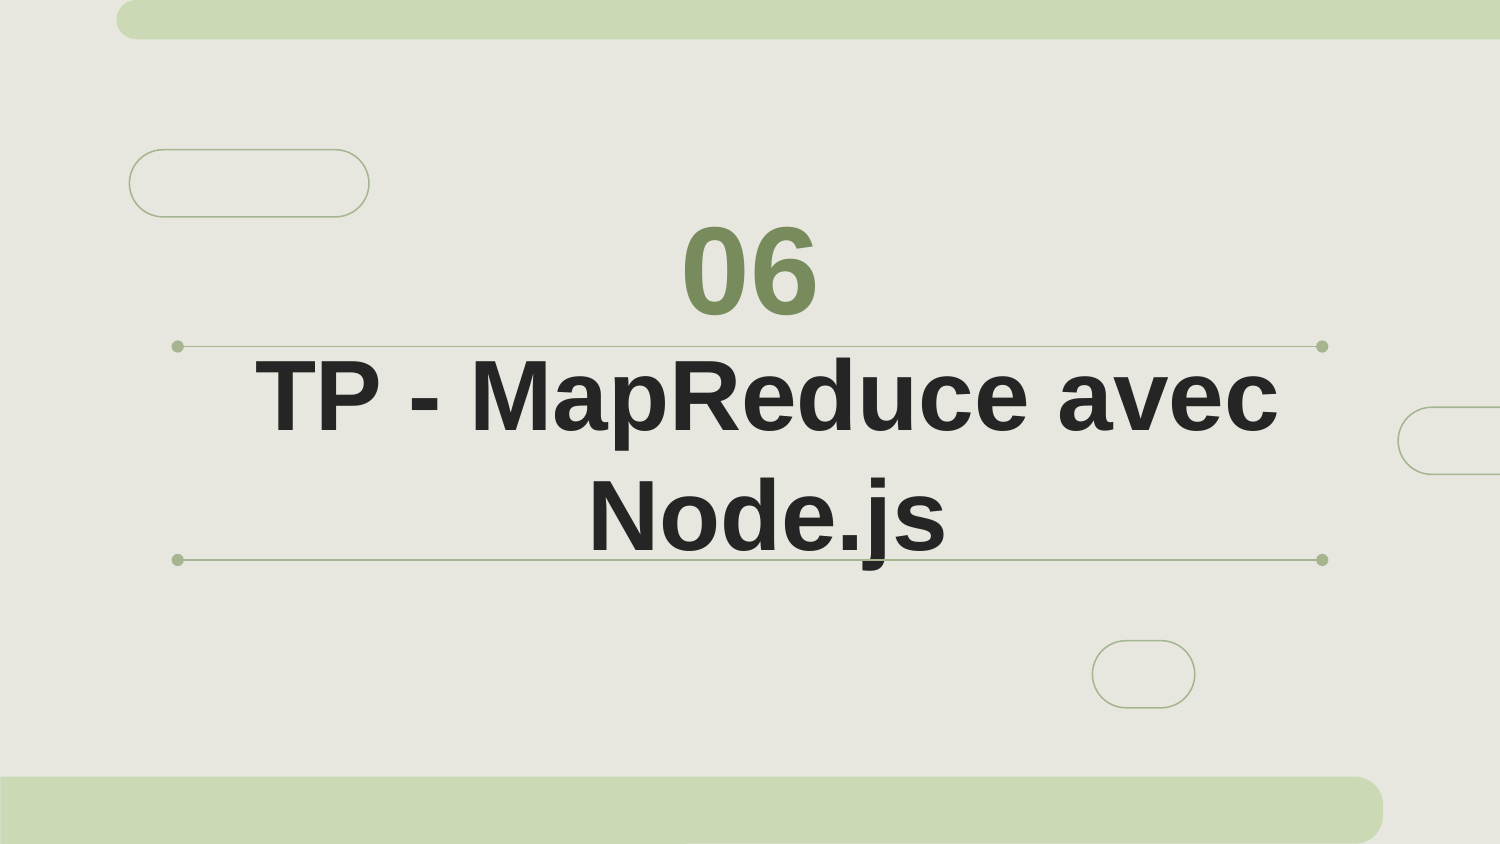

06
# TP - MapReduce avec Node.js